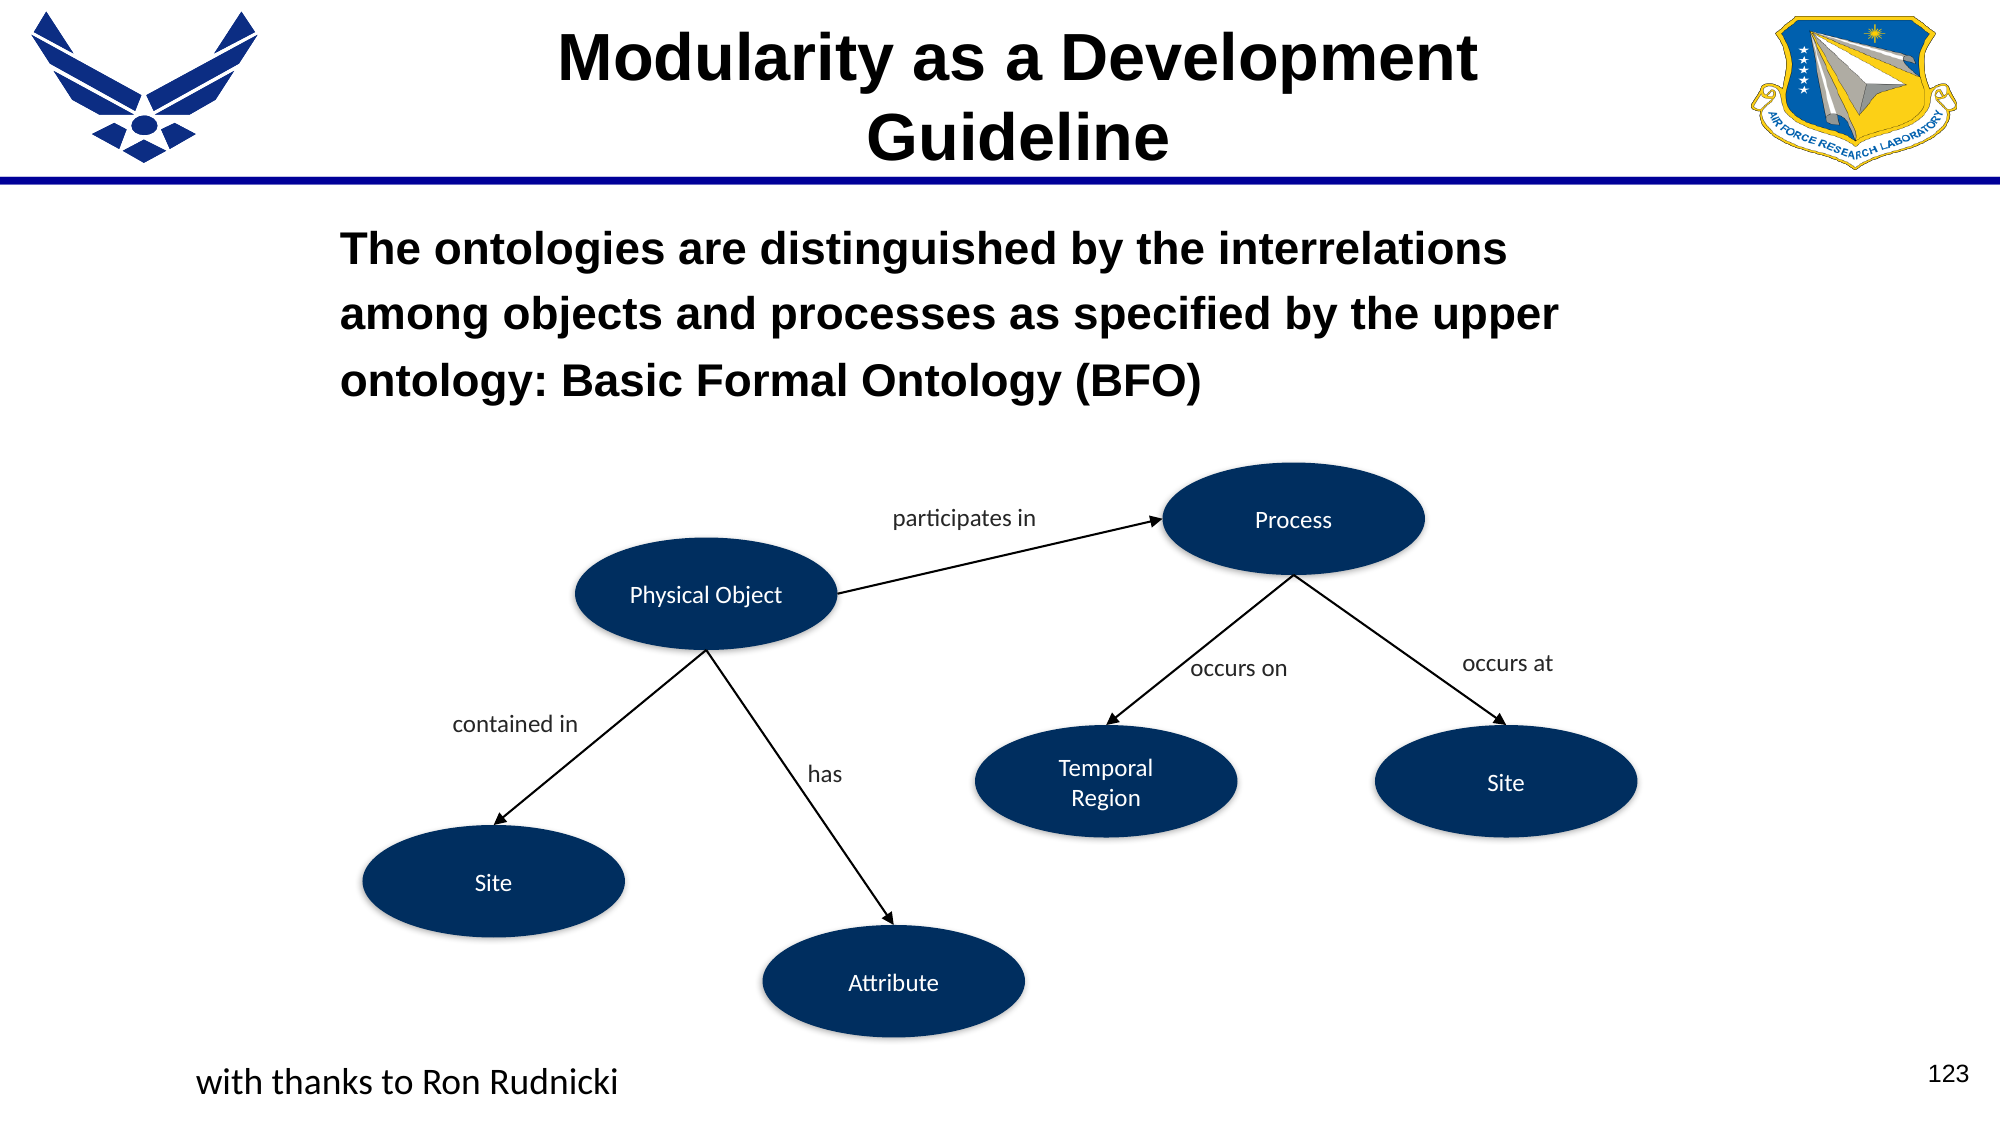

# Modularity as a Development Guideline
The ontologies are distinguished by the interrelations among objects and processes as specified by the upper ontology: Basic Formal Ontology (BFO)
Process
participates in
Physical Object
occurs at
occurs on
contained in
Temporal Region
Site
has
Site
Attribute
with thanks to Ron Rudnicki
123